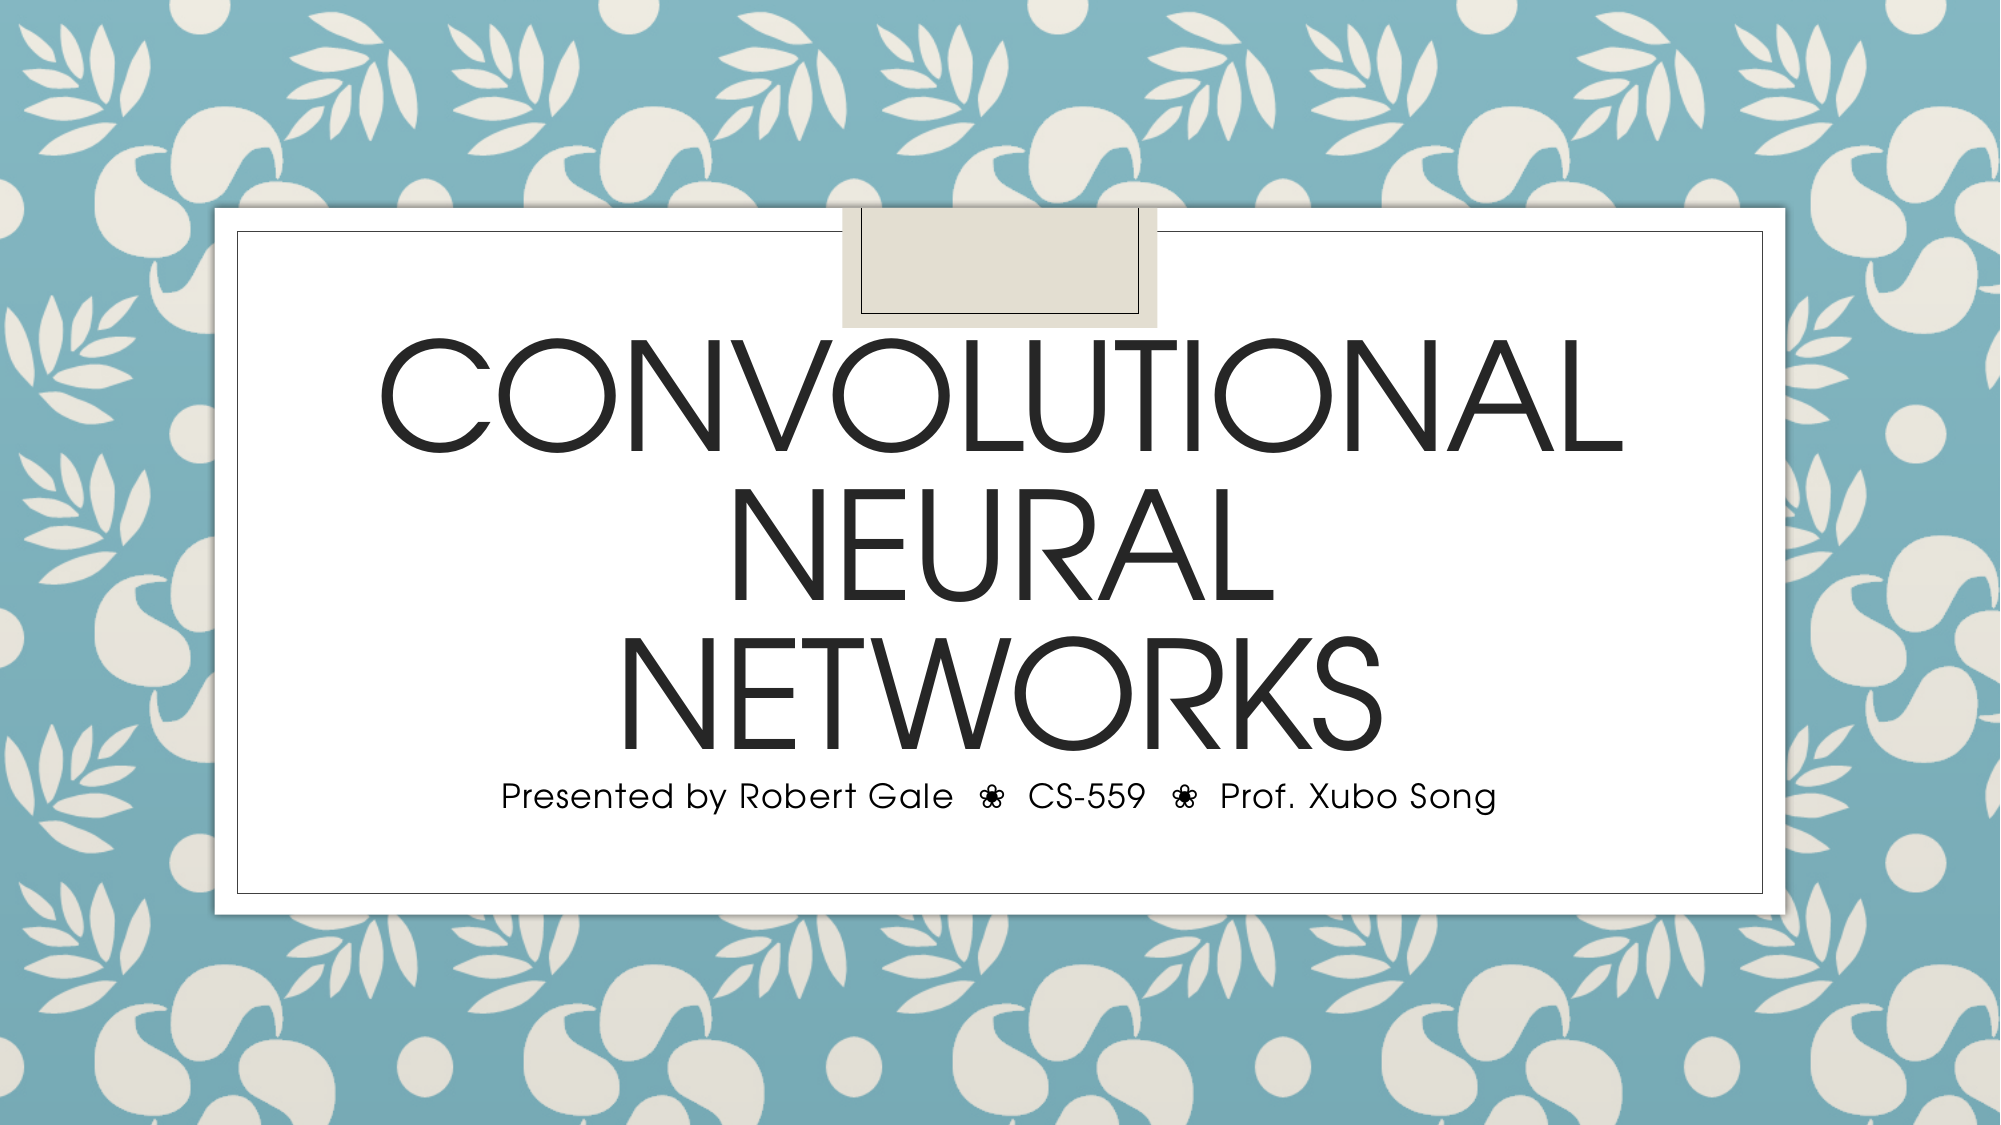

# CONVOLUTIONAL NEURAL NETWORKS
Presented by Robert Gale  ❀  CS-559  ❀  Prof. Xubo Song